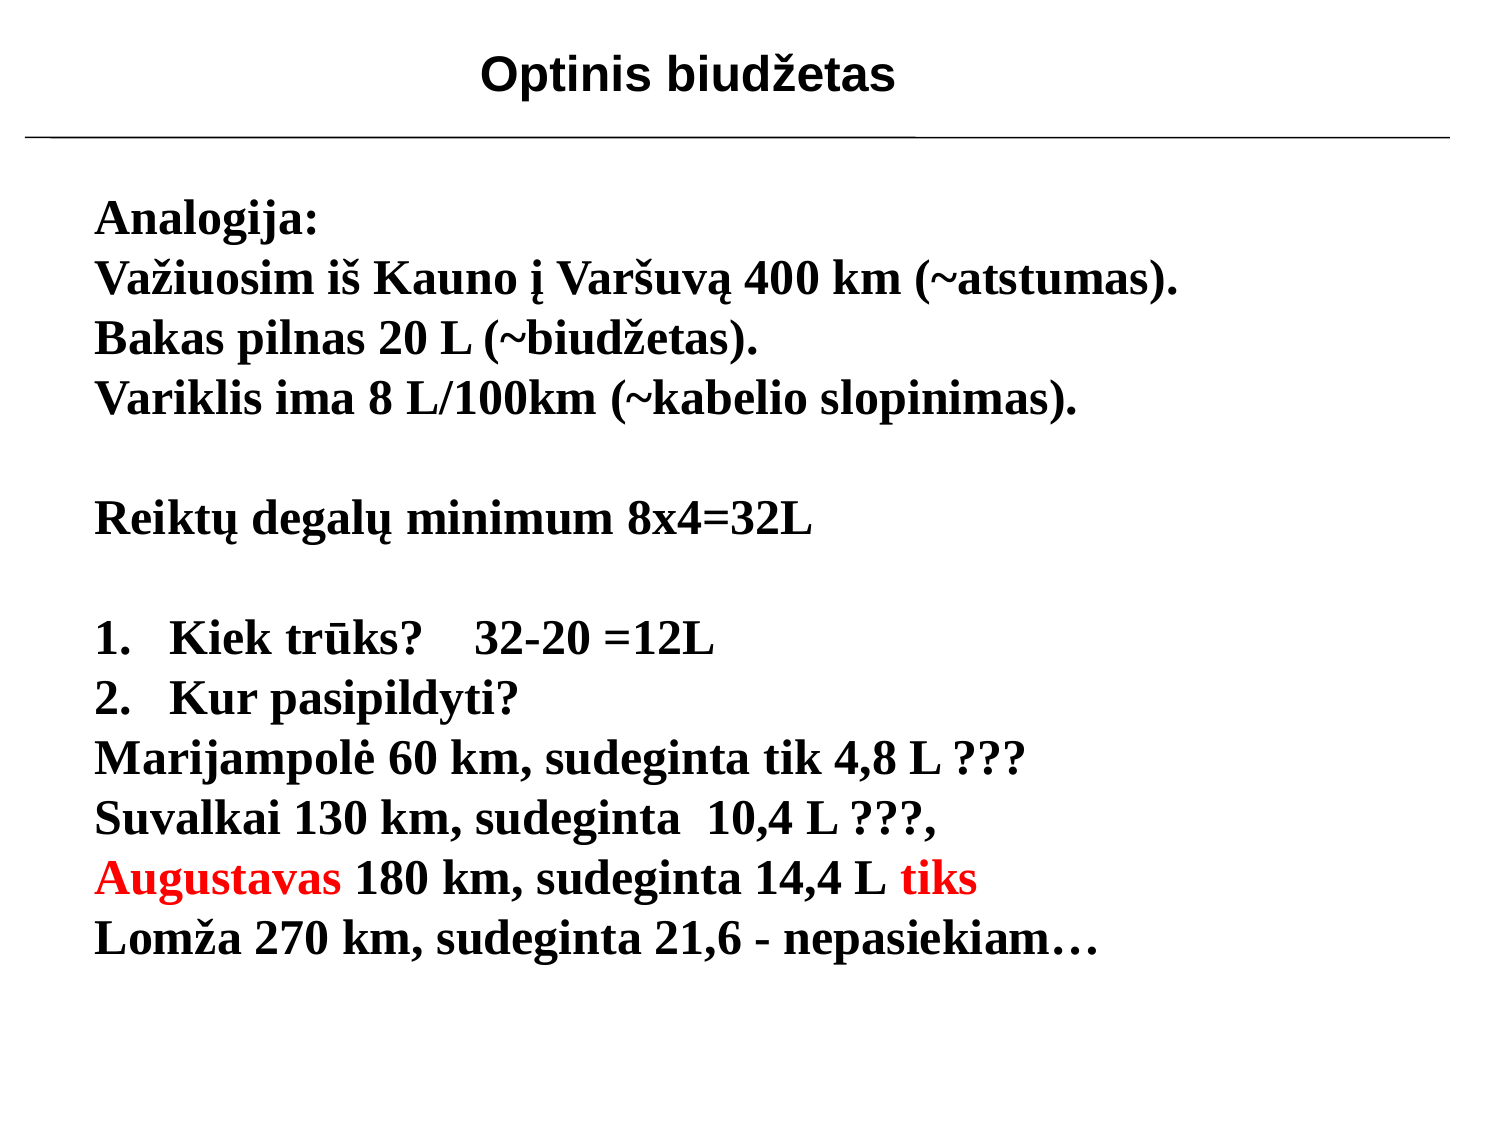

Optinis biudžetas
Analogija:
Važiuosim iš Kauno į Varšuvą 400 km (~atstumas).
Bakas pilnas 20 L (~biudžetas).
Variklis ima 8 L/100km (~kabelio slopinimas).

Reiktų degalų minimum 8x4=32L

Kiek trūks?    32-20 =12L
Kur pasipildyti?
Marijampolė 60 km, sudeginta tik 4,8 L ???
Suvalkai 130 km, sudeginta  10,4 L ???,
Augustavas 180 km, sudeginta 14,4 L tiks
Lomža 270 km, sudeginta 21,6 - nepasiekiam…